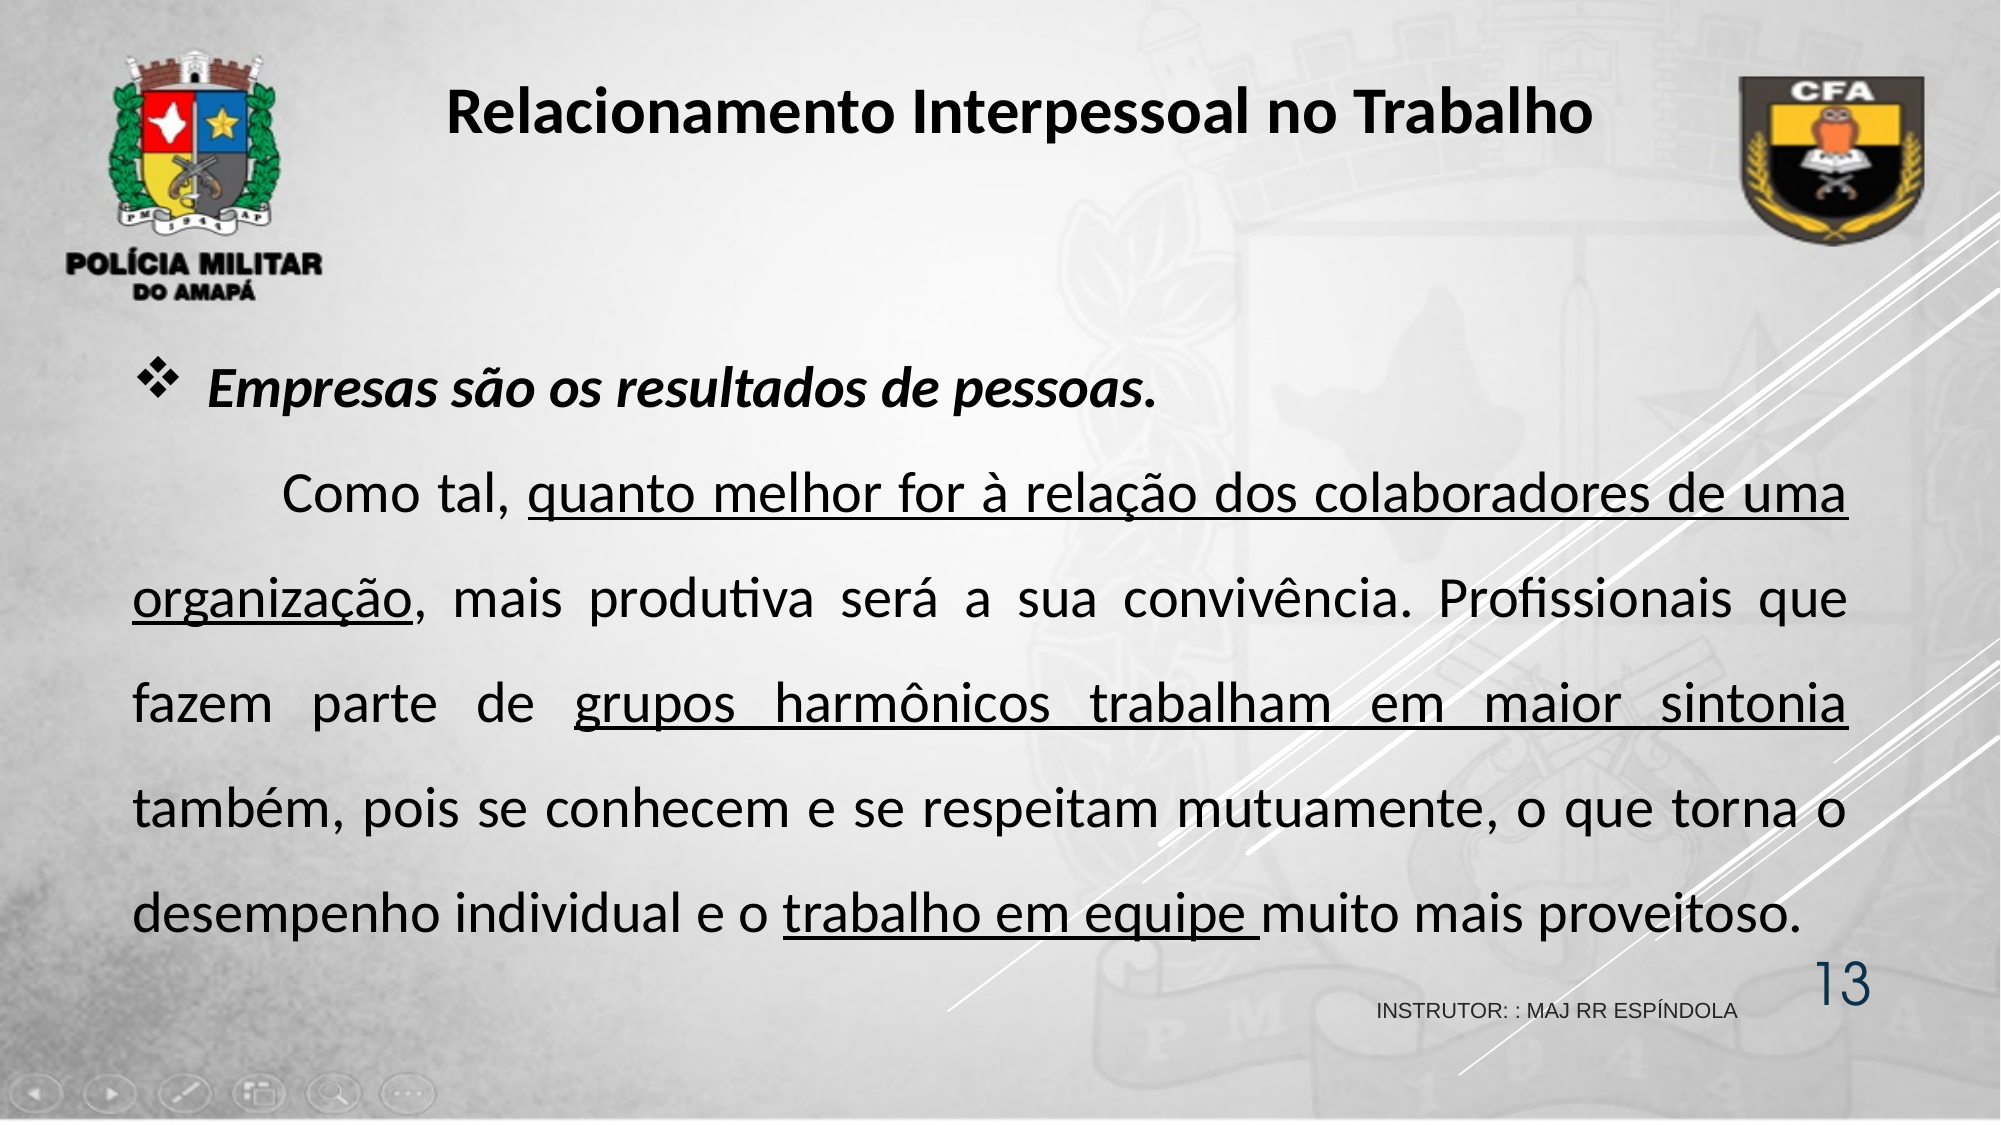

Relacionamento Interpessoal no Trabalho
Empresas são os resultados de pessoas.
	Como tal, quanto melhor for à relação dos colaboradores de uma organização, mais produtiva será a sua convivência. Profissionais que fazem parte de grupos harmônicos trabalham em maior sintonia também, pois se conhecem e se respeitam mutuamente, o que torna o desempenho individual e o trabalho em equipe muito mais proveitoso.
13
INSTRUTOR: : MAJ RR ESPÍNDOLA